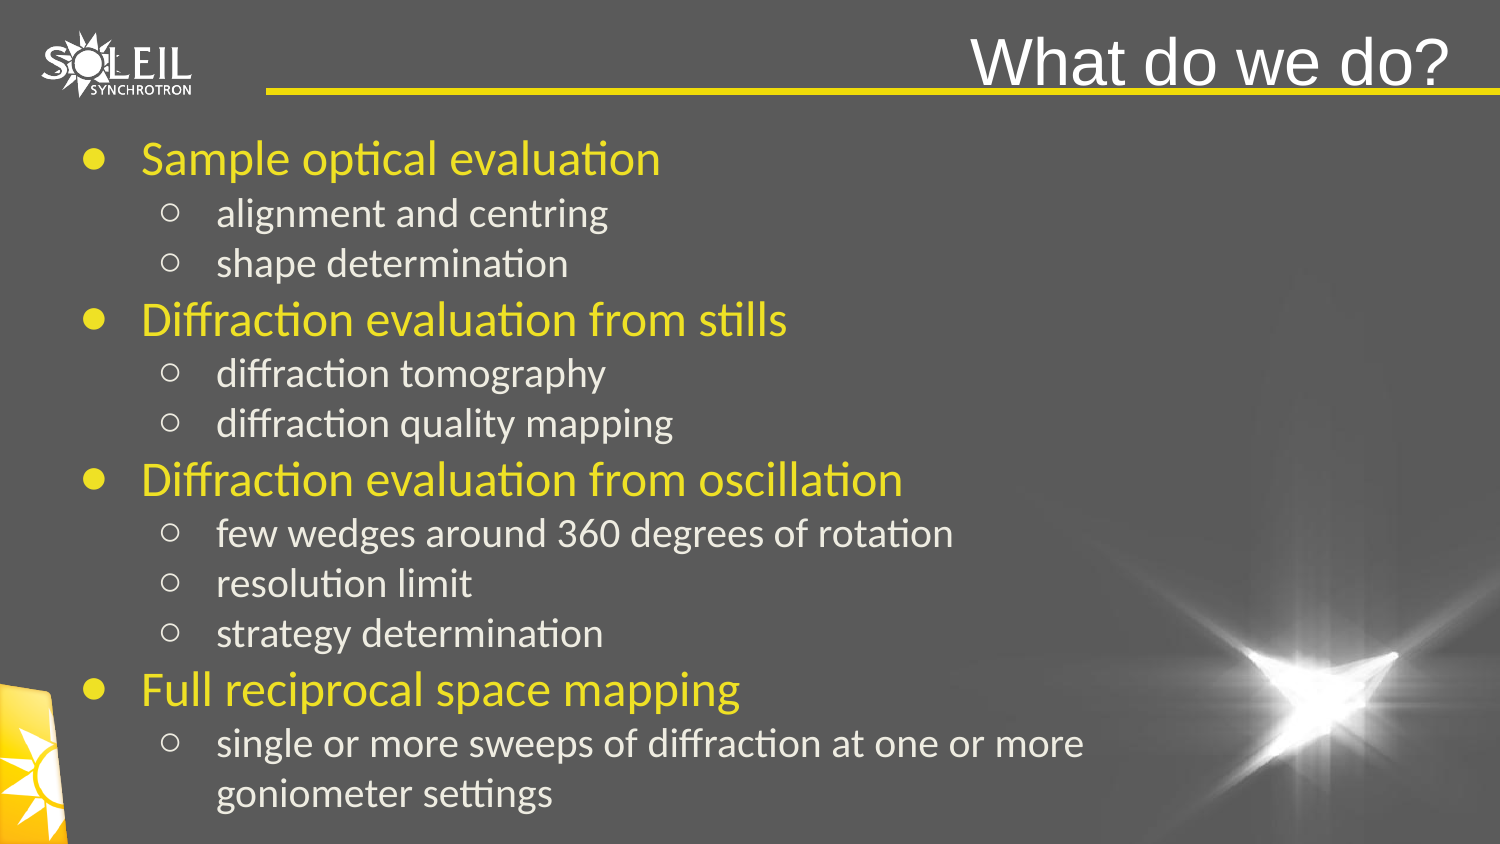

# What do we do?
Sample optical evaluation
alignment and centring
shape determination
Diffraction evaluation from stills
diffraction tomography
diffraction quality mapping
Diffraction evaluation from oscillation
few wedges around 360 degrees of rotation
resolution limit
strategy determination
Full reciprocal space mapping
single or more sweeps of diffraction at one or more goniometer settings